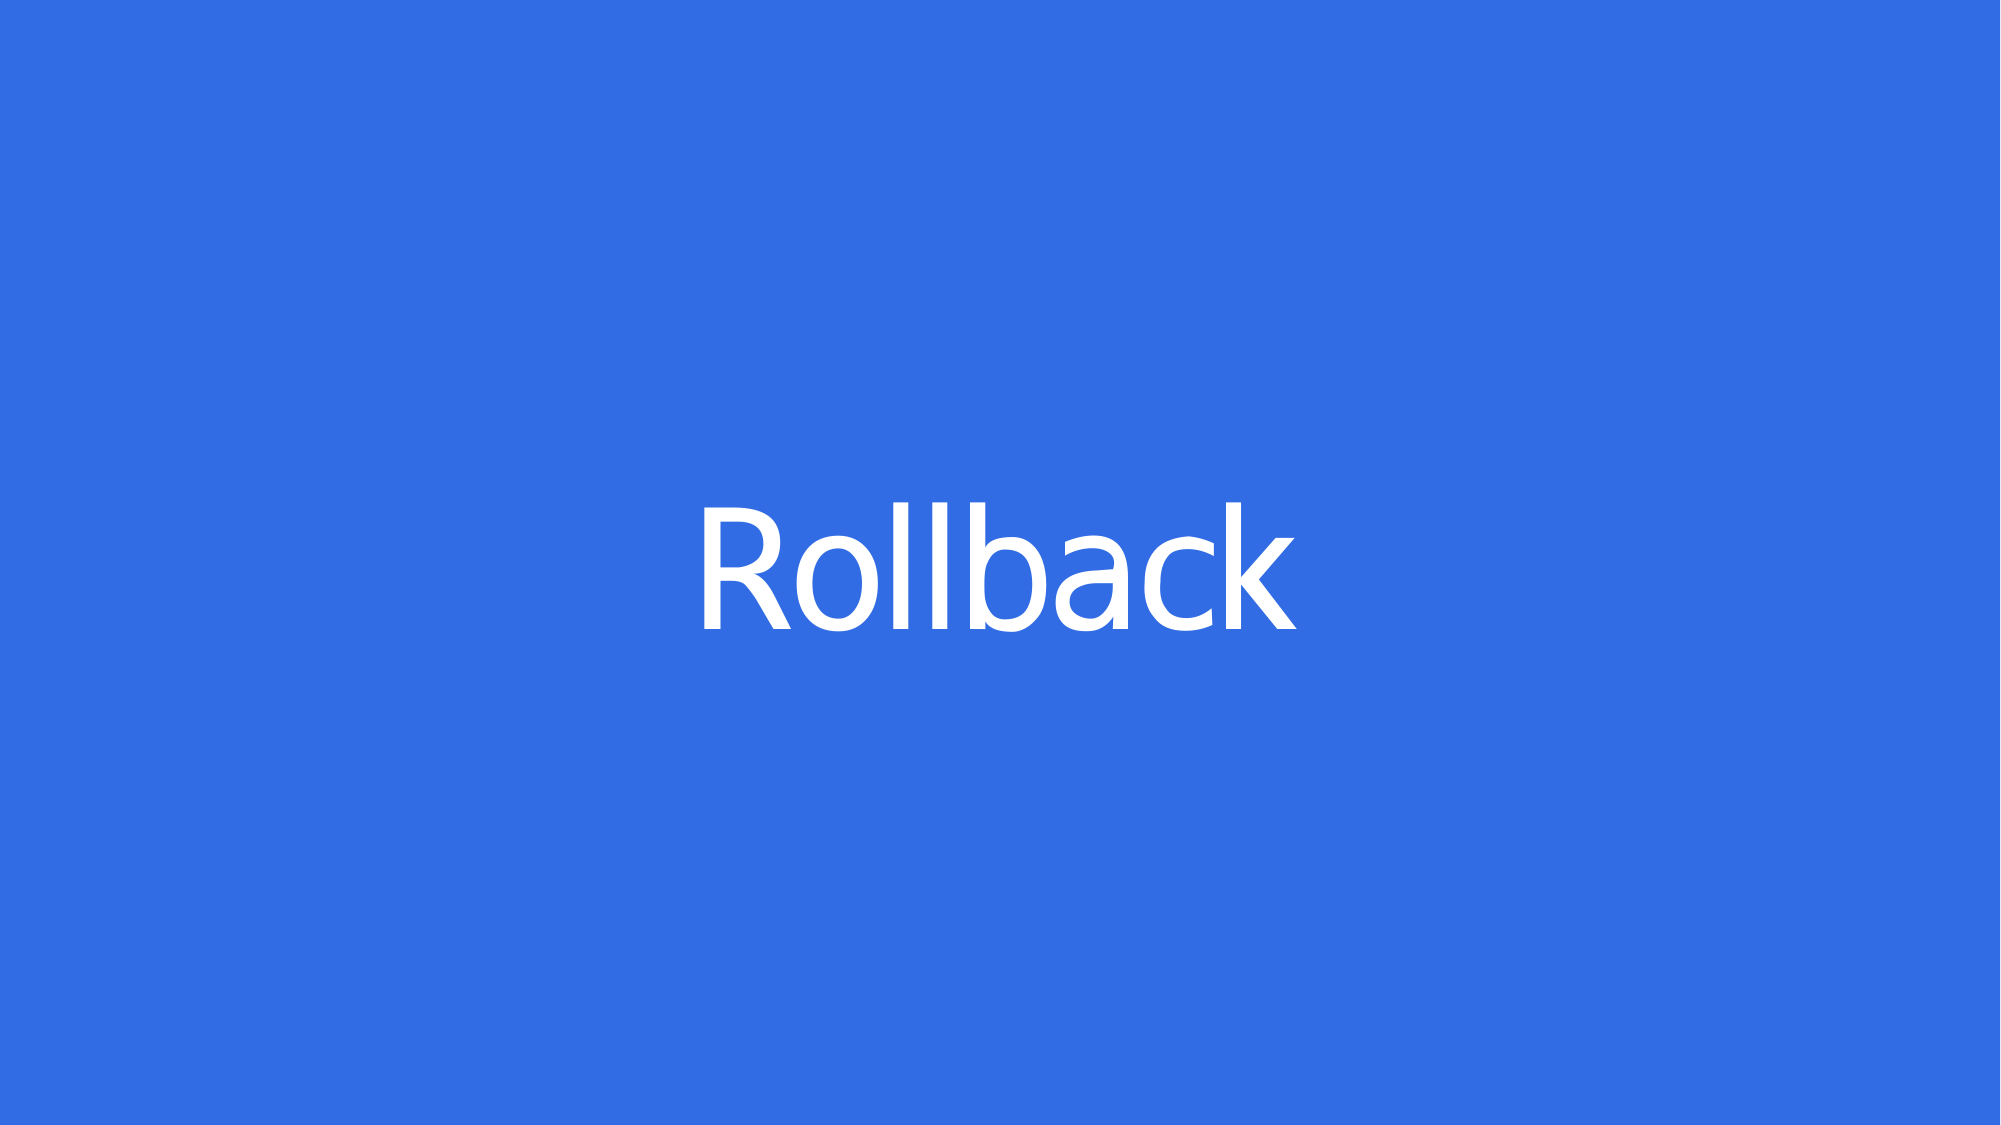

# Rollback
Copyright © Thinknyx Technologies LLP